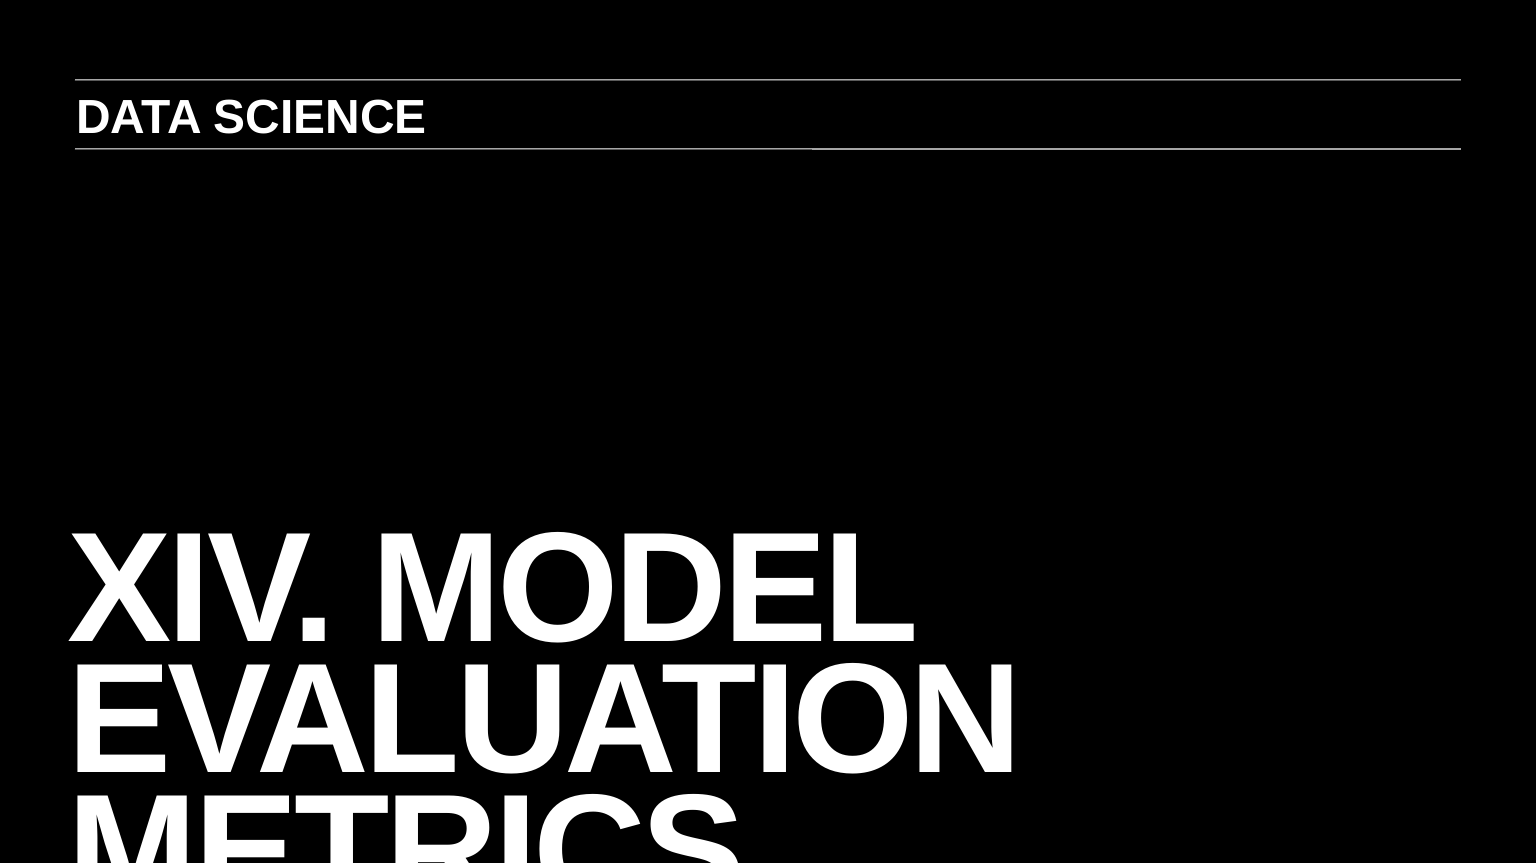

DATA SCIENCE
# XIV. Model Evaluation Metrics